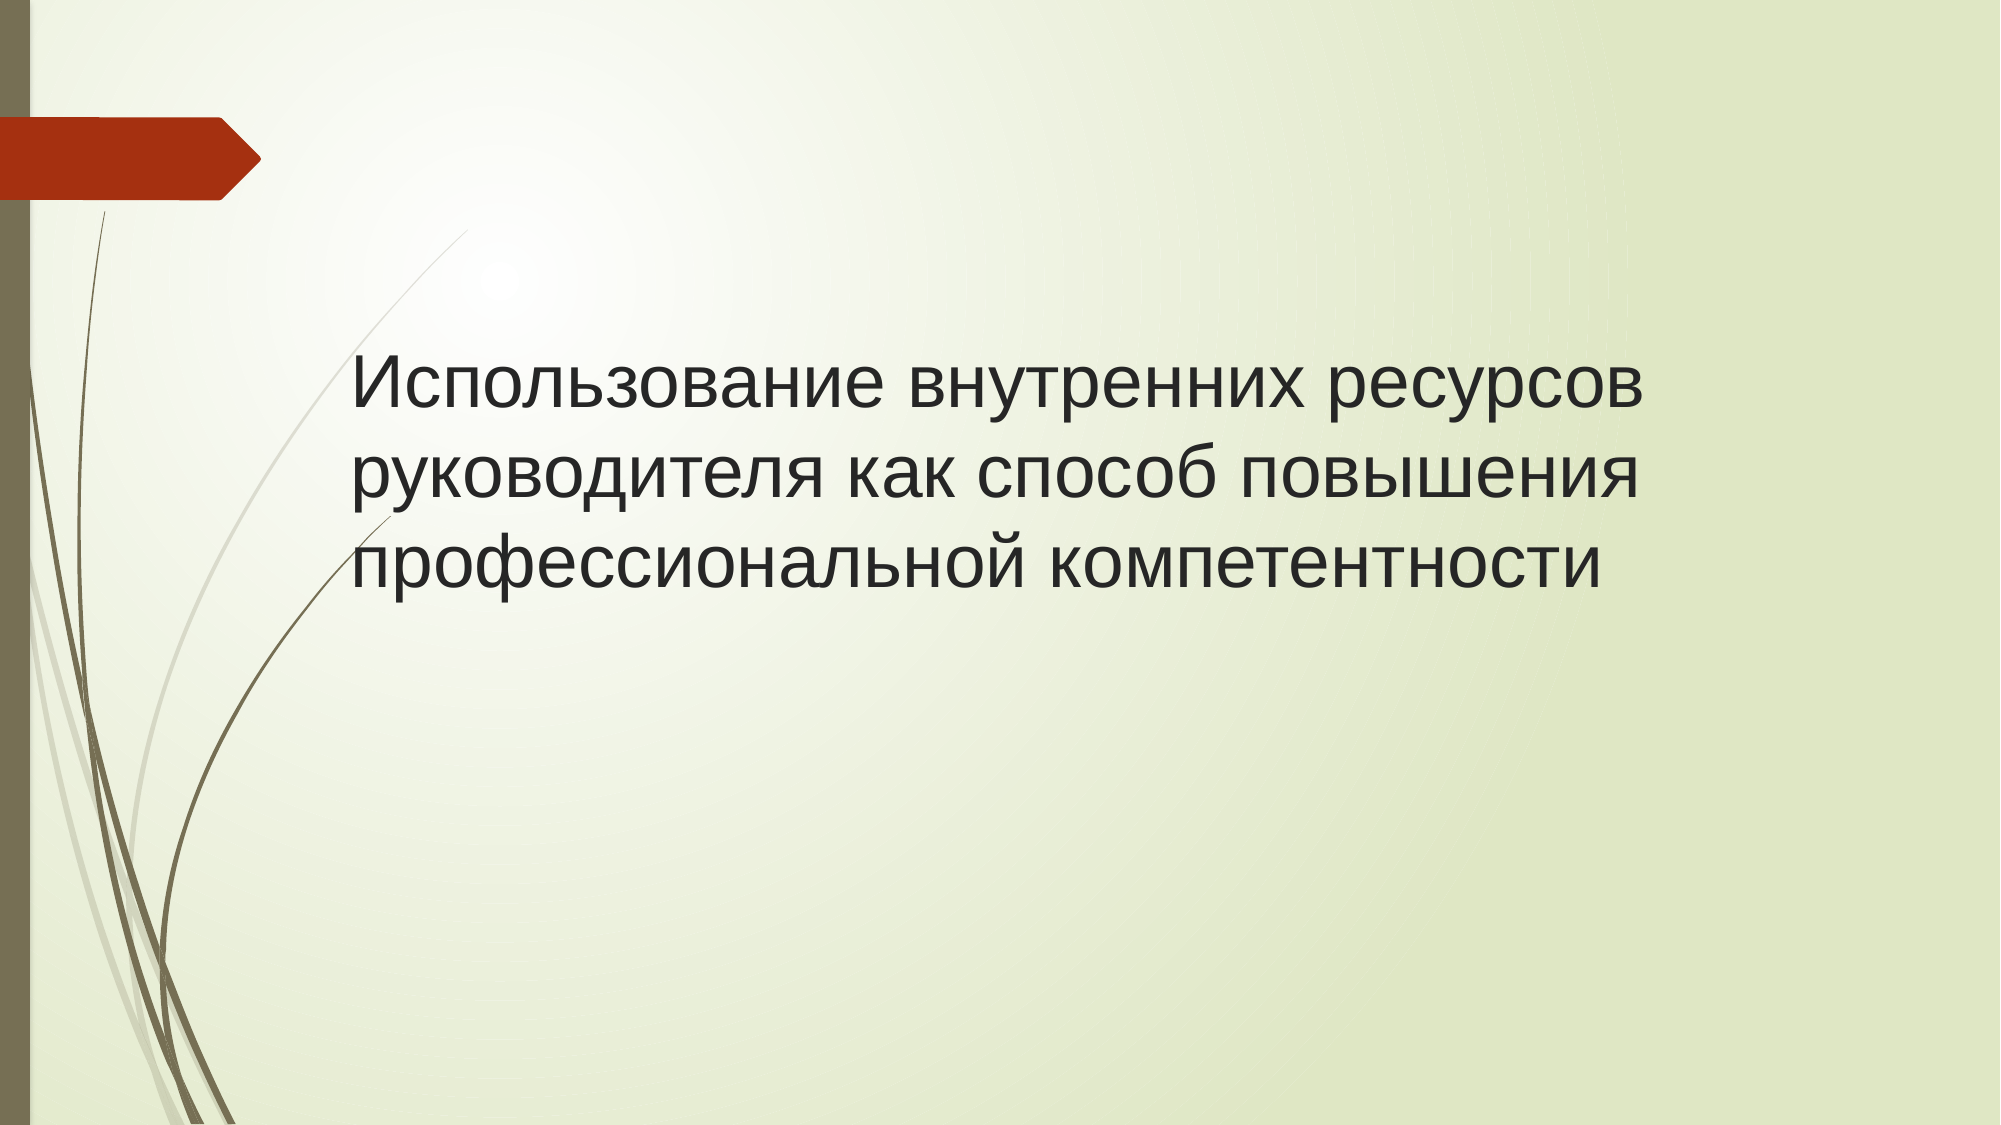

# Использование внутренних ресурсов руководителя как способ повышения профессиональной компетентности